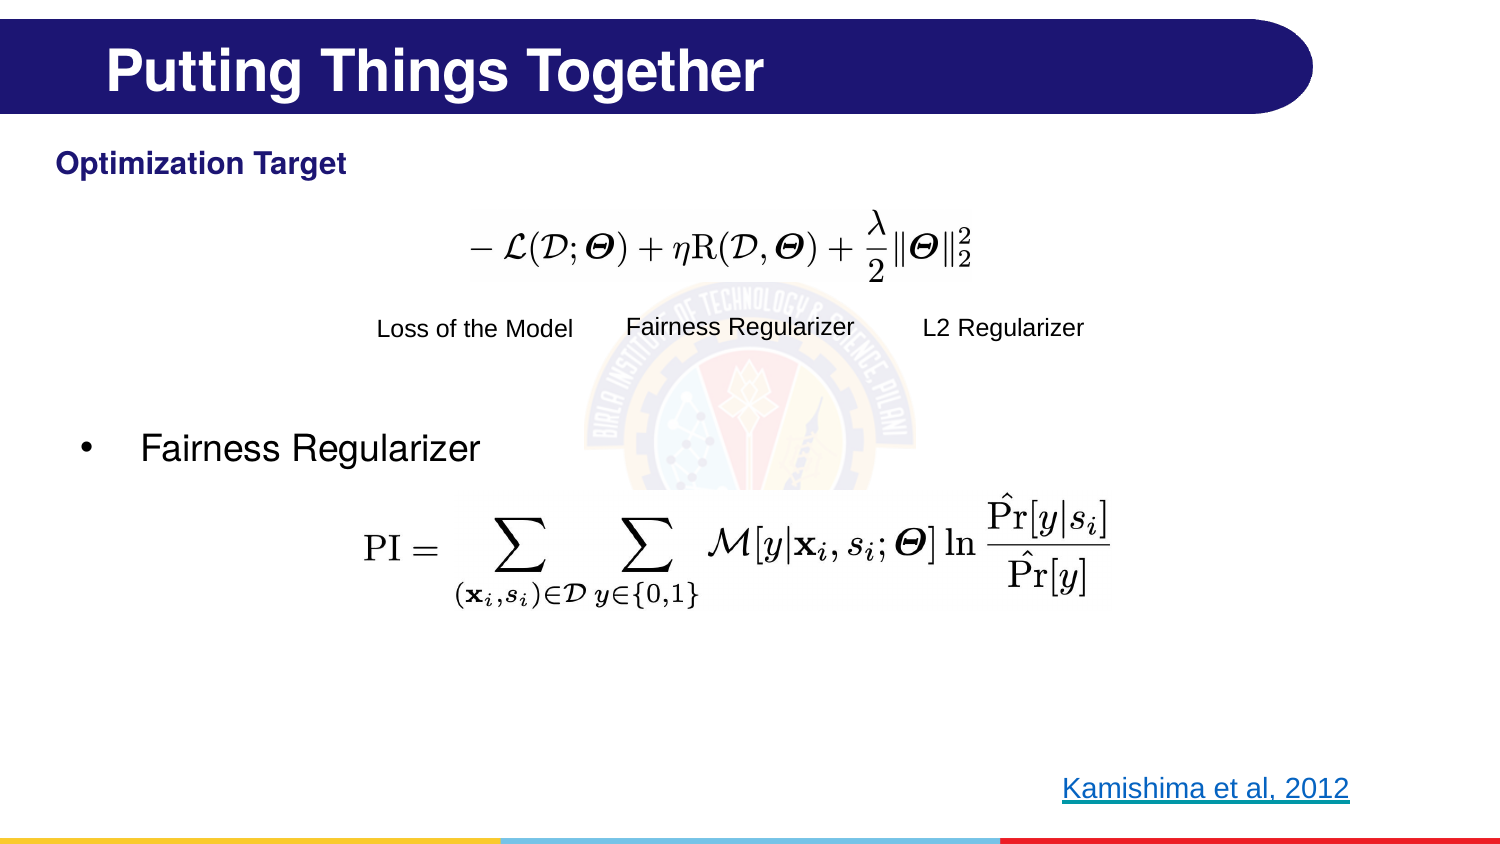

# Putting Things Together
Optimization Target

Fairness Regularizer
L2 Regularizer
Loss of the Model
Fairness Regularizer

Kamishima et al, 2012